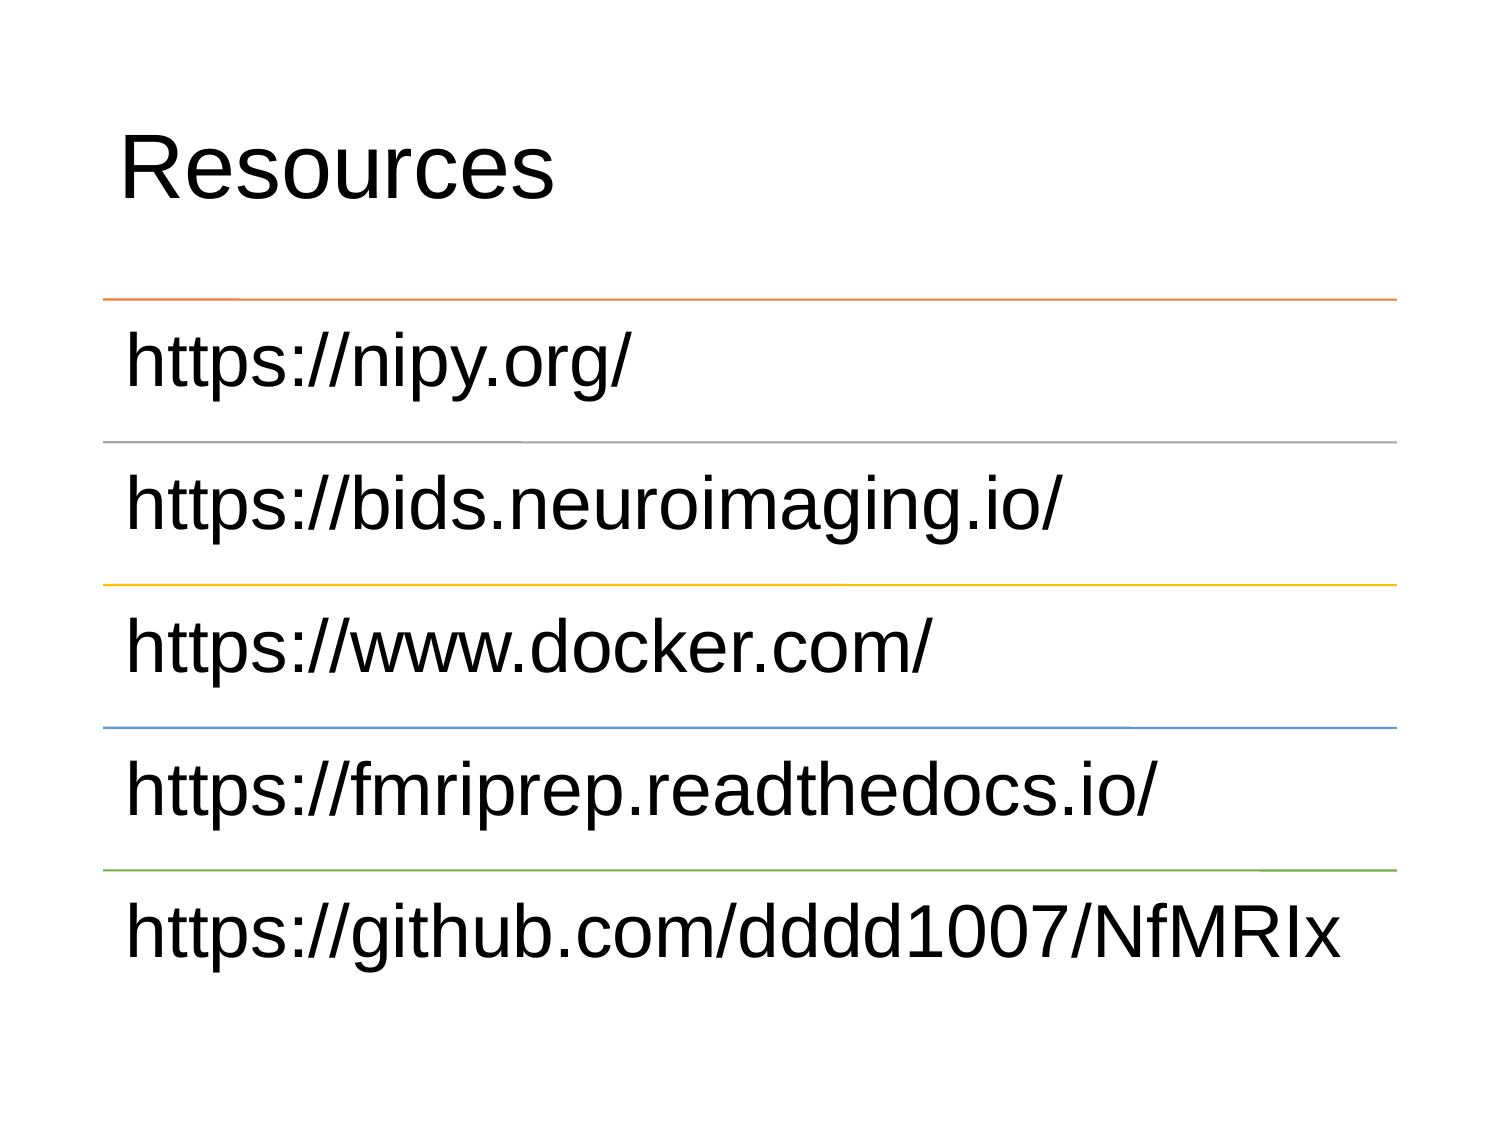

# Resources
https://nipy.org/
https://bids.neuroimaging.io/
https://www.docker.com/
https://fmriprep.readthedocs.io/
https://github.com/dddd1007/NfMRIx